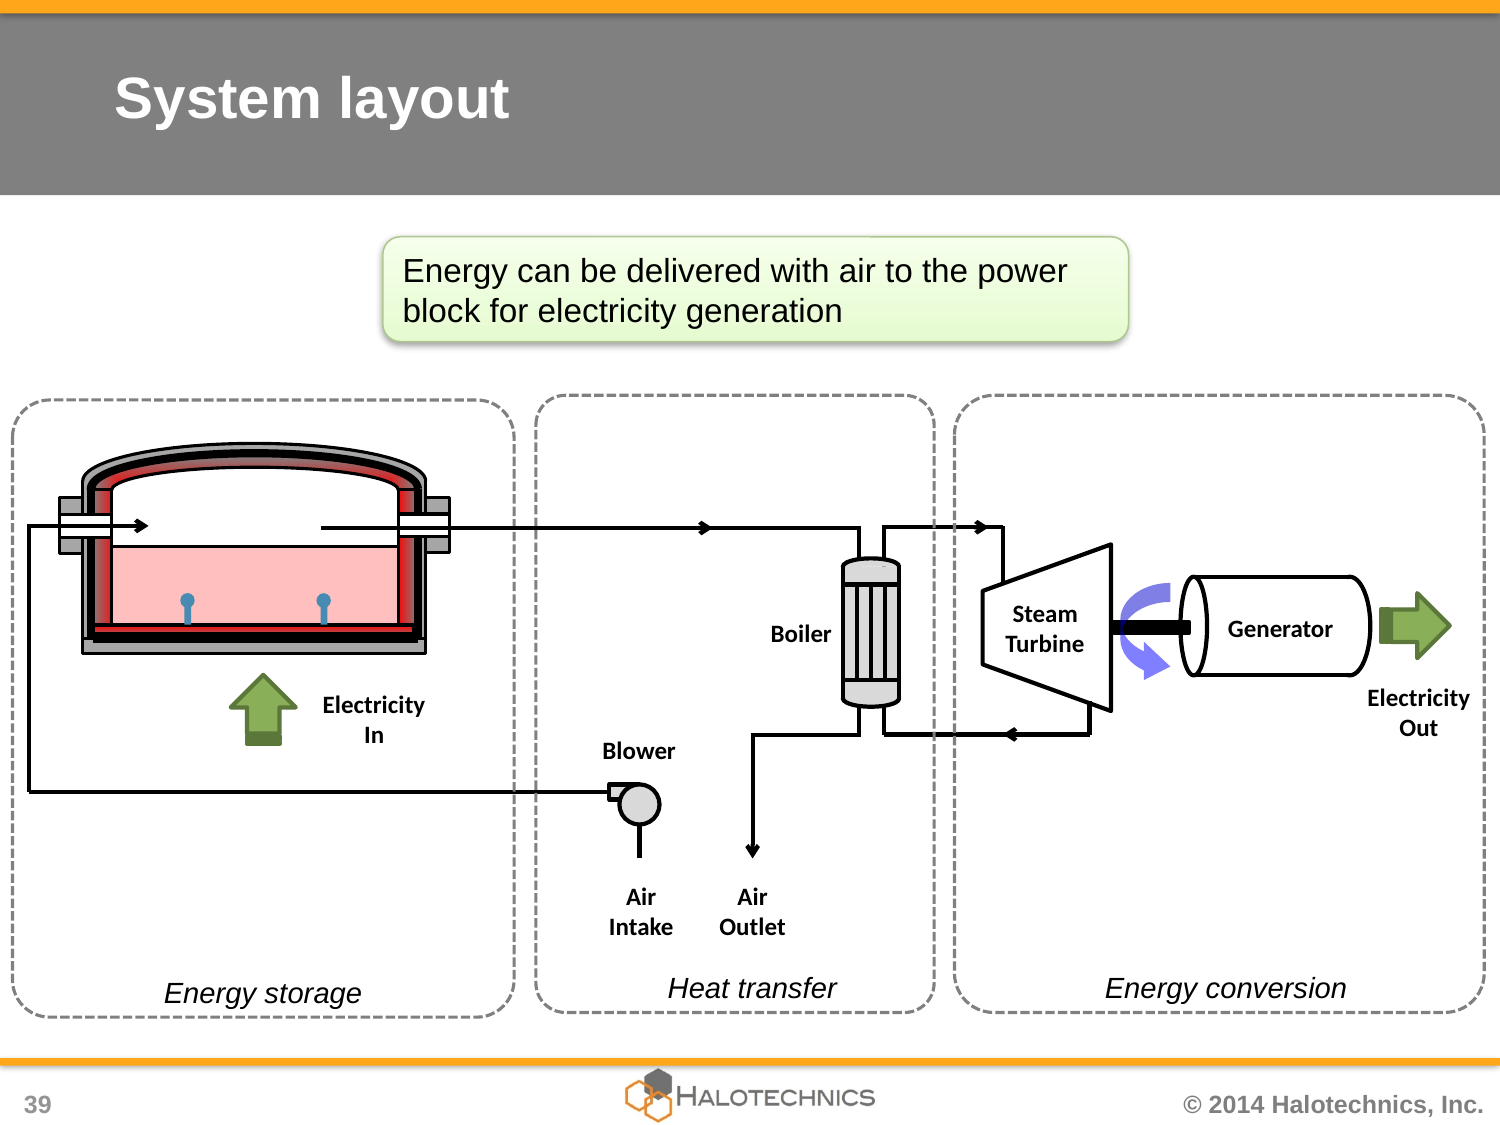

# System layout
Energy can be delivered with air to the power block for electricity generation

Steam Turbine

Generator
Boiler

Electricity Out

Electricity In
Blower

Air Intake
Air Outlet
Heat transfer
Energy conversion
Energy storage